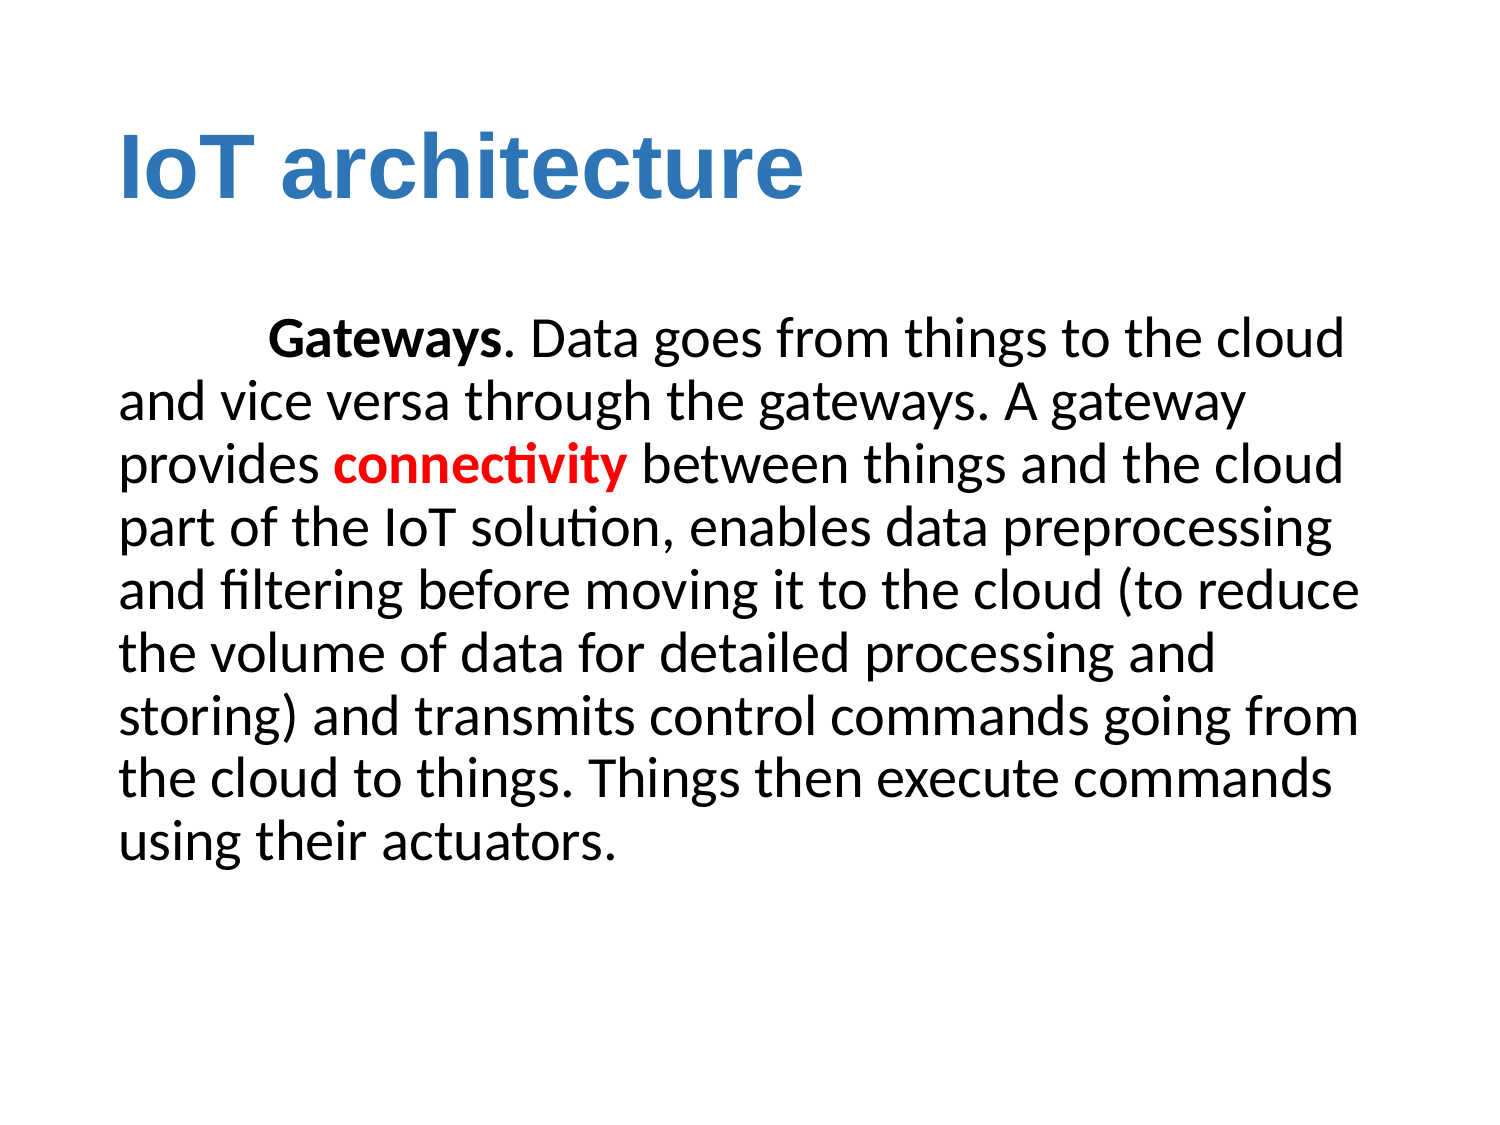

# IoT architecture
	Gateways. Data goes from things to the cloud and vice versa through the gateways. A gateway provides connectivity between things and the cloud part of the IoT solution, enables data preprocessing and filtering before moving it to the cloud (to reduce the volume of data for detailed processing and storing) and transmits control commands going from the cloud to things. Things then execute commands using their actuators.